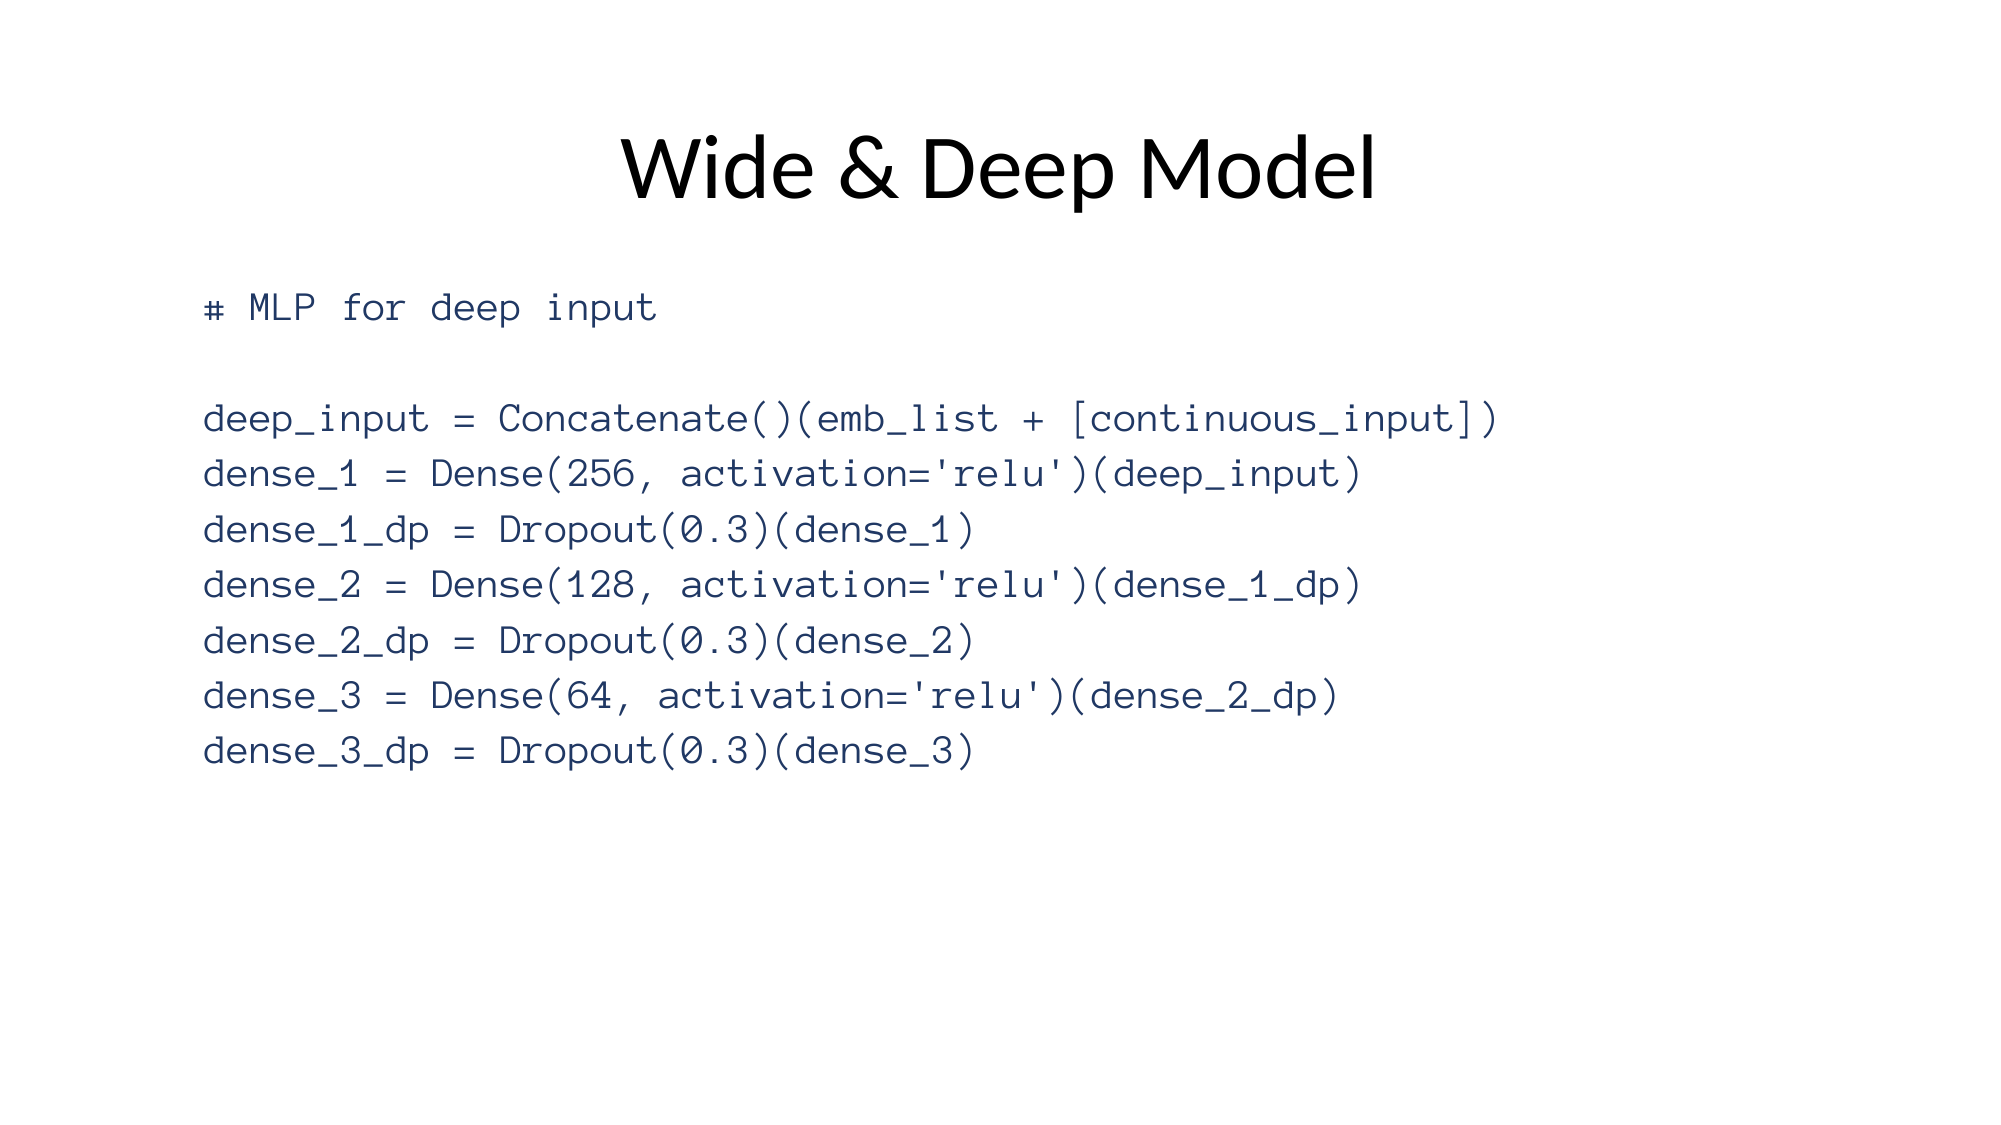

# Wide & Deep Model
# MLP for deep input

deep_input = Concatenate()(emb_list + [continuous_input])
dense_1 = Dense(256, activation='relu')(deep_input)
dense_1_dp = Dropout(0.3)(dense_1)
dense_2 = Dense(128, activation='relu')(dense_1_dp)
dense_2_dp = Dropout(0.3)(dense_2)
dense_3 = Dense(64, activation='relu')(dense_2_dp)
dense_3_dp = Dropout(0.3)(dense_3)